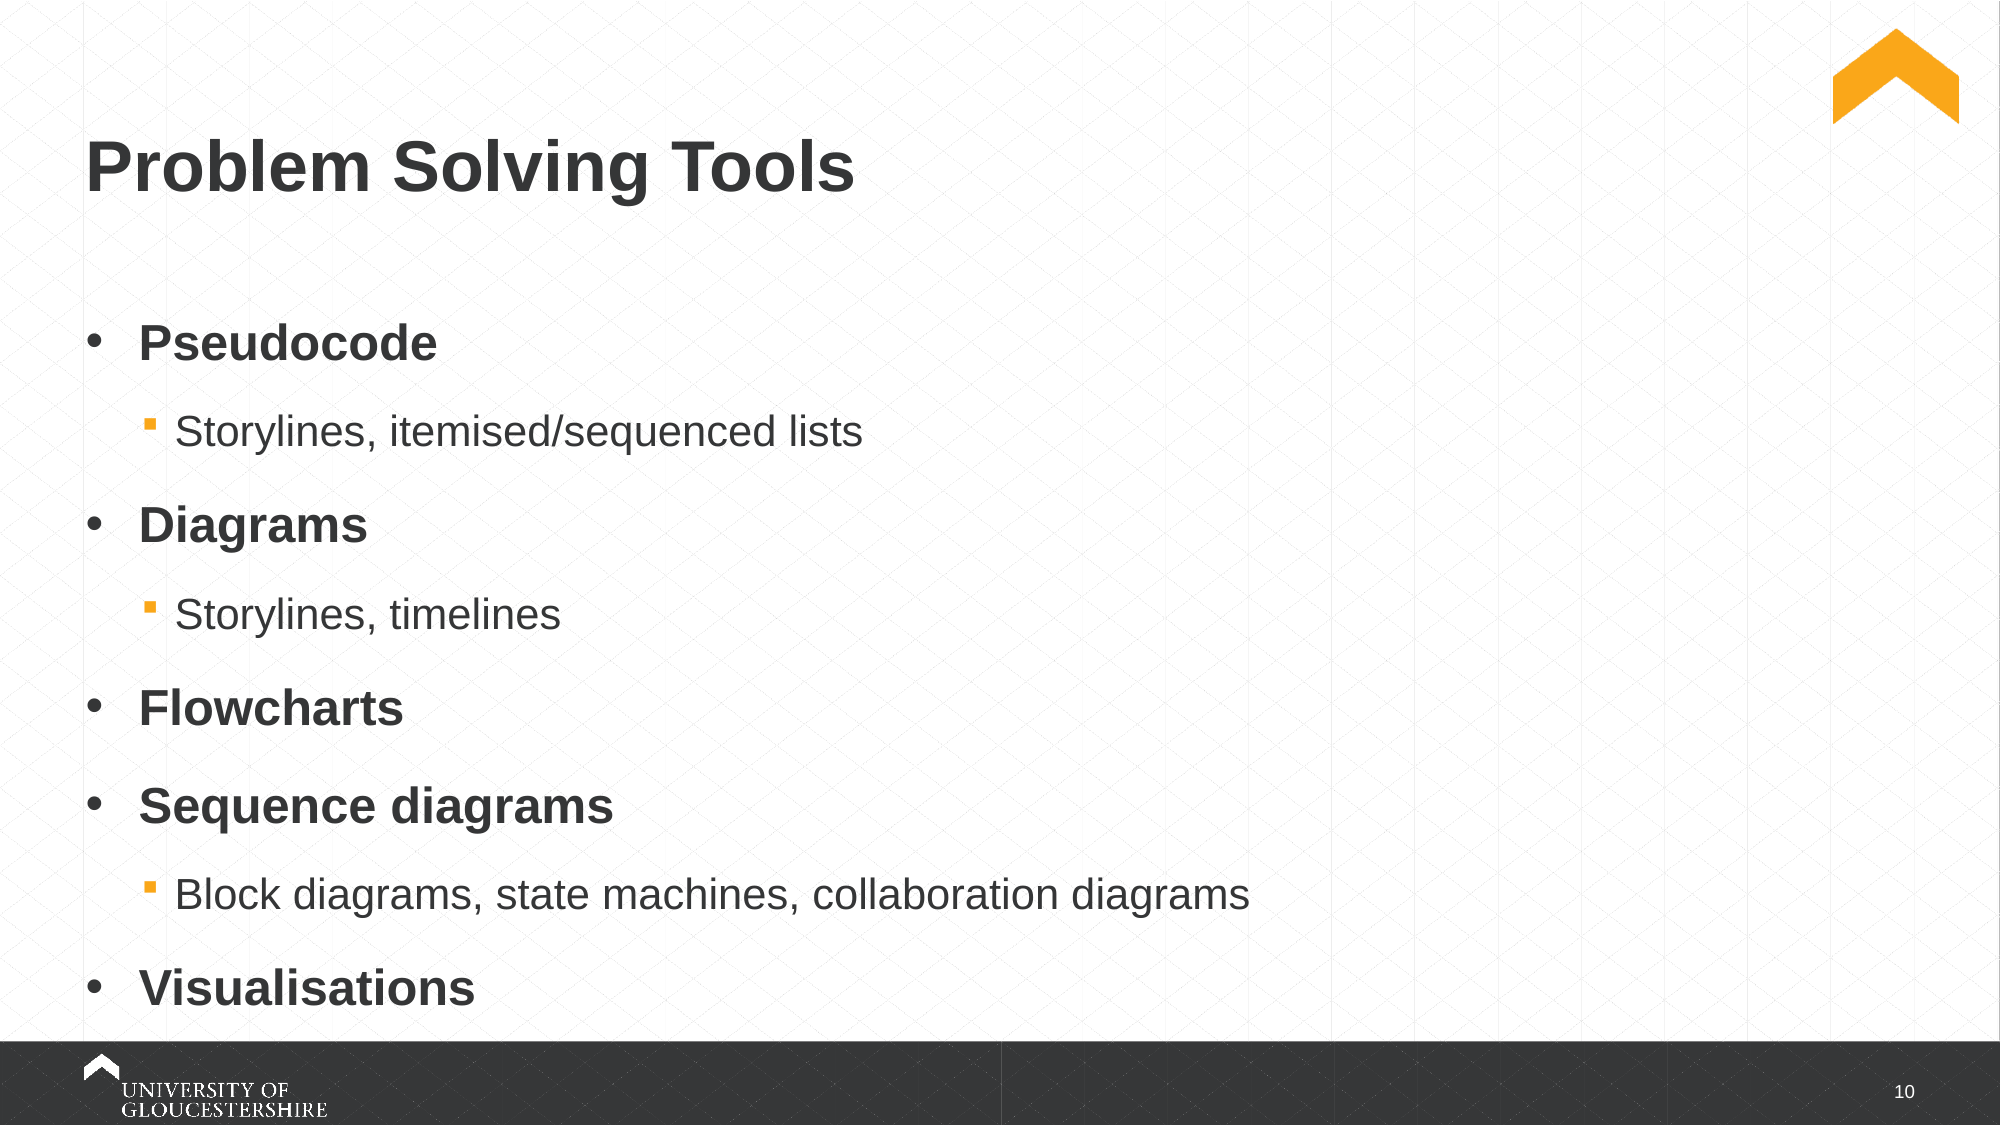

# Problem Solving Tools
Pseudocode
Storylines, itemised/sequenced lists
Diagrams
Storylines, timelines
Flowcharts
Sequence diagrams
Block diagrams, state machines, collaboration diagrams
Visualisations